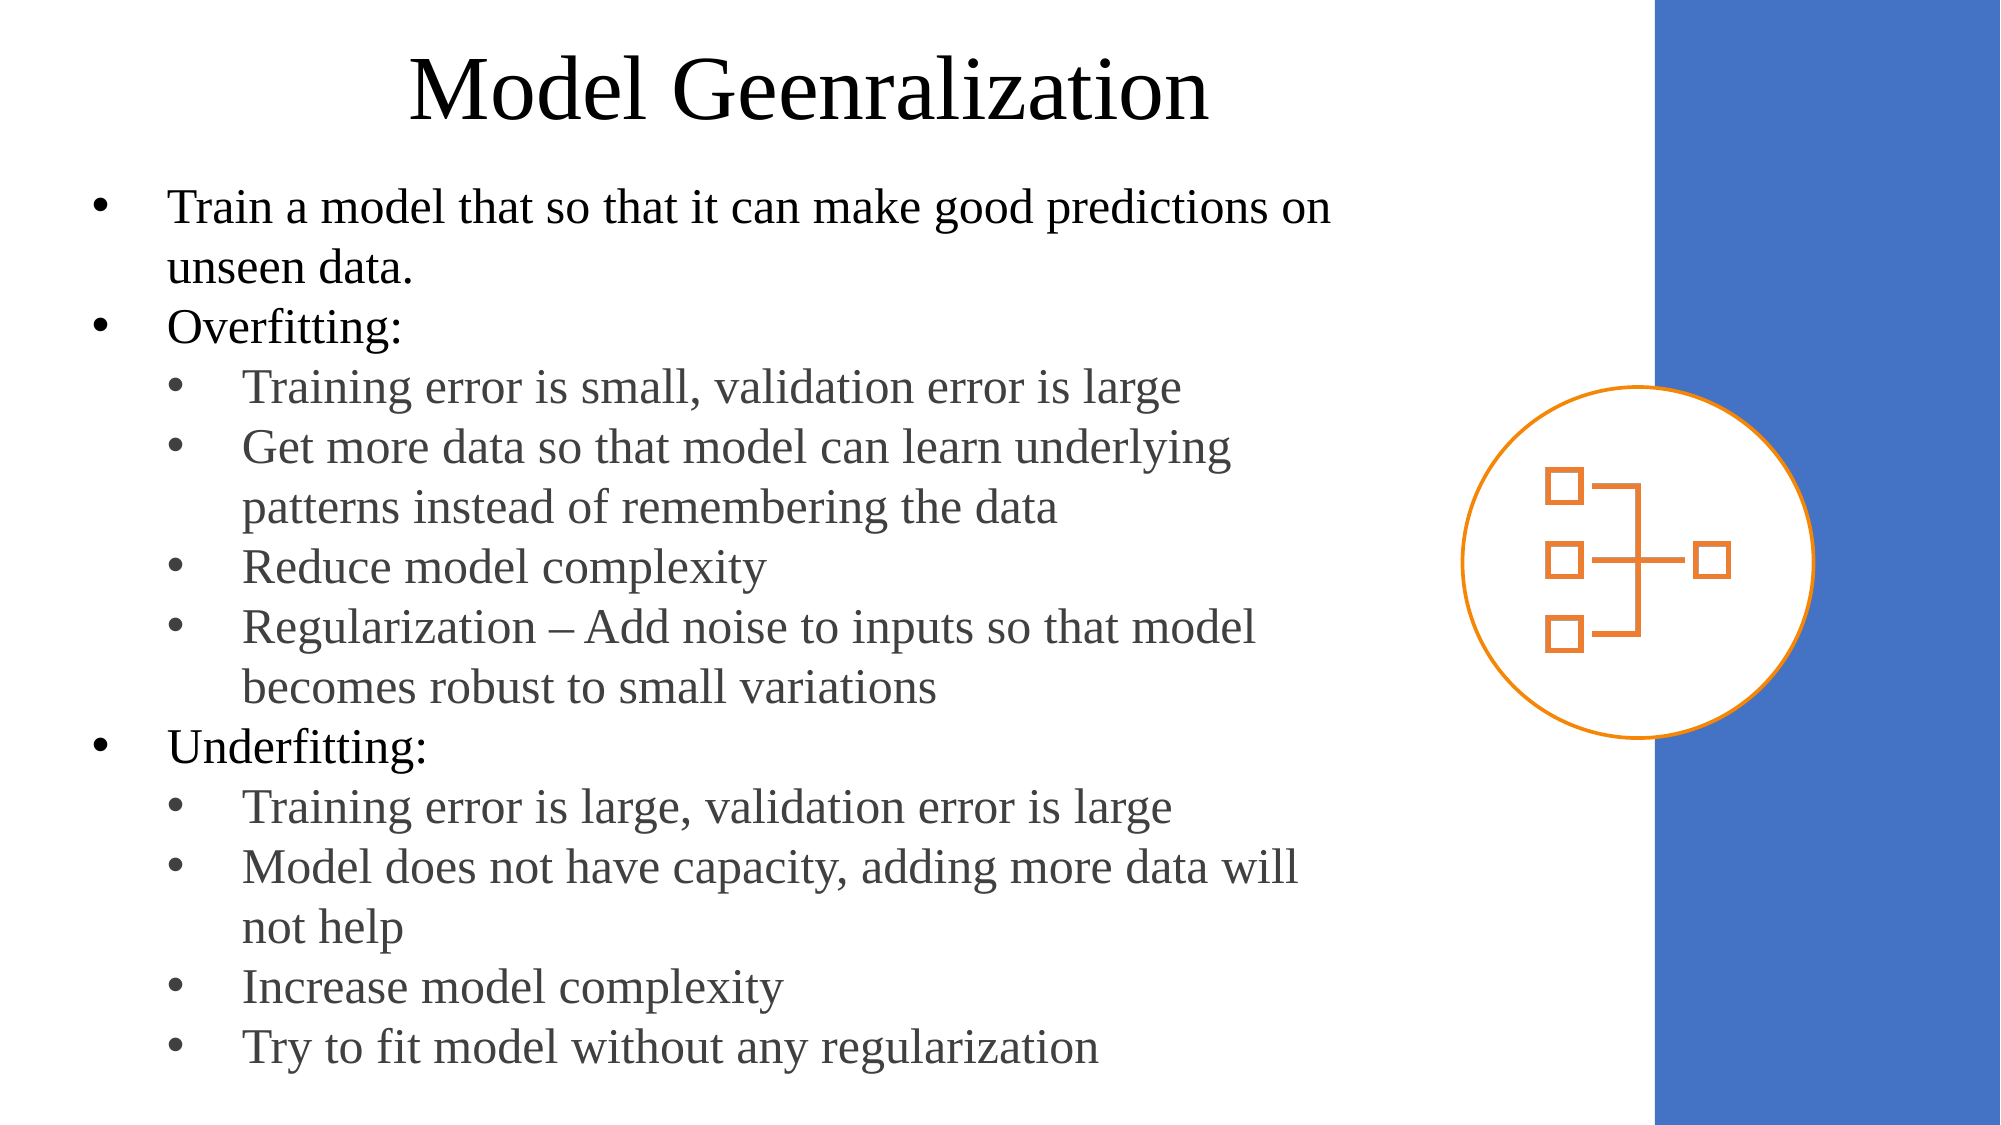

Model Geenralization
Train a model that so that it can make good predictions on unseen data.
Overfitting:
Training error is small, validation error is large
Get more data so that model can learn underlying patterns instead of remembering the data
Reduce model complexity
Regularization – Add noise to inputs so that model becomes robust to small variations
Underfitting:
Training error is large, validation error is large
Model does not have capacity, adding more data will not help
Increase model complexity
Try to fit model without any regularization

83